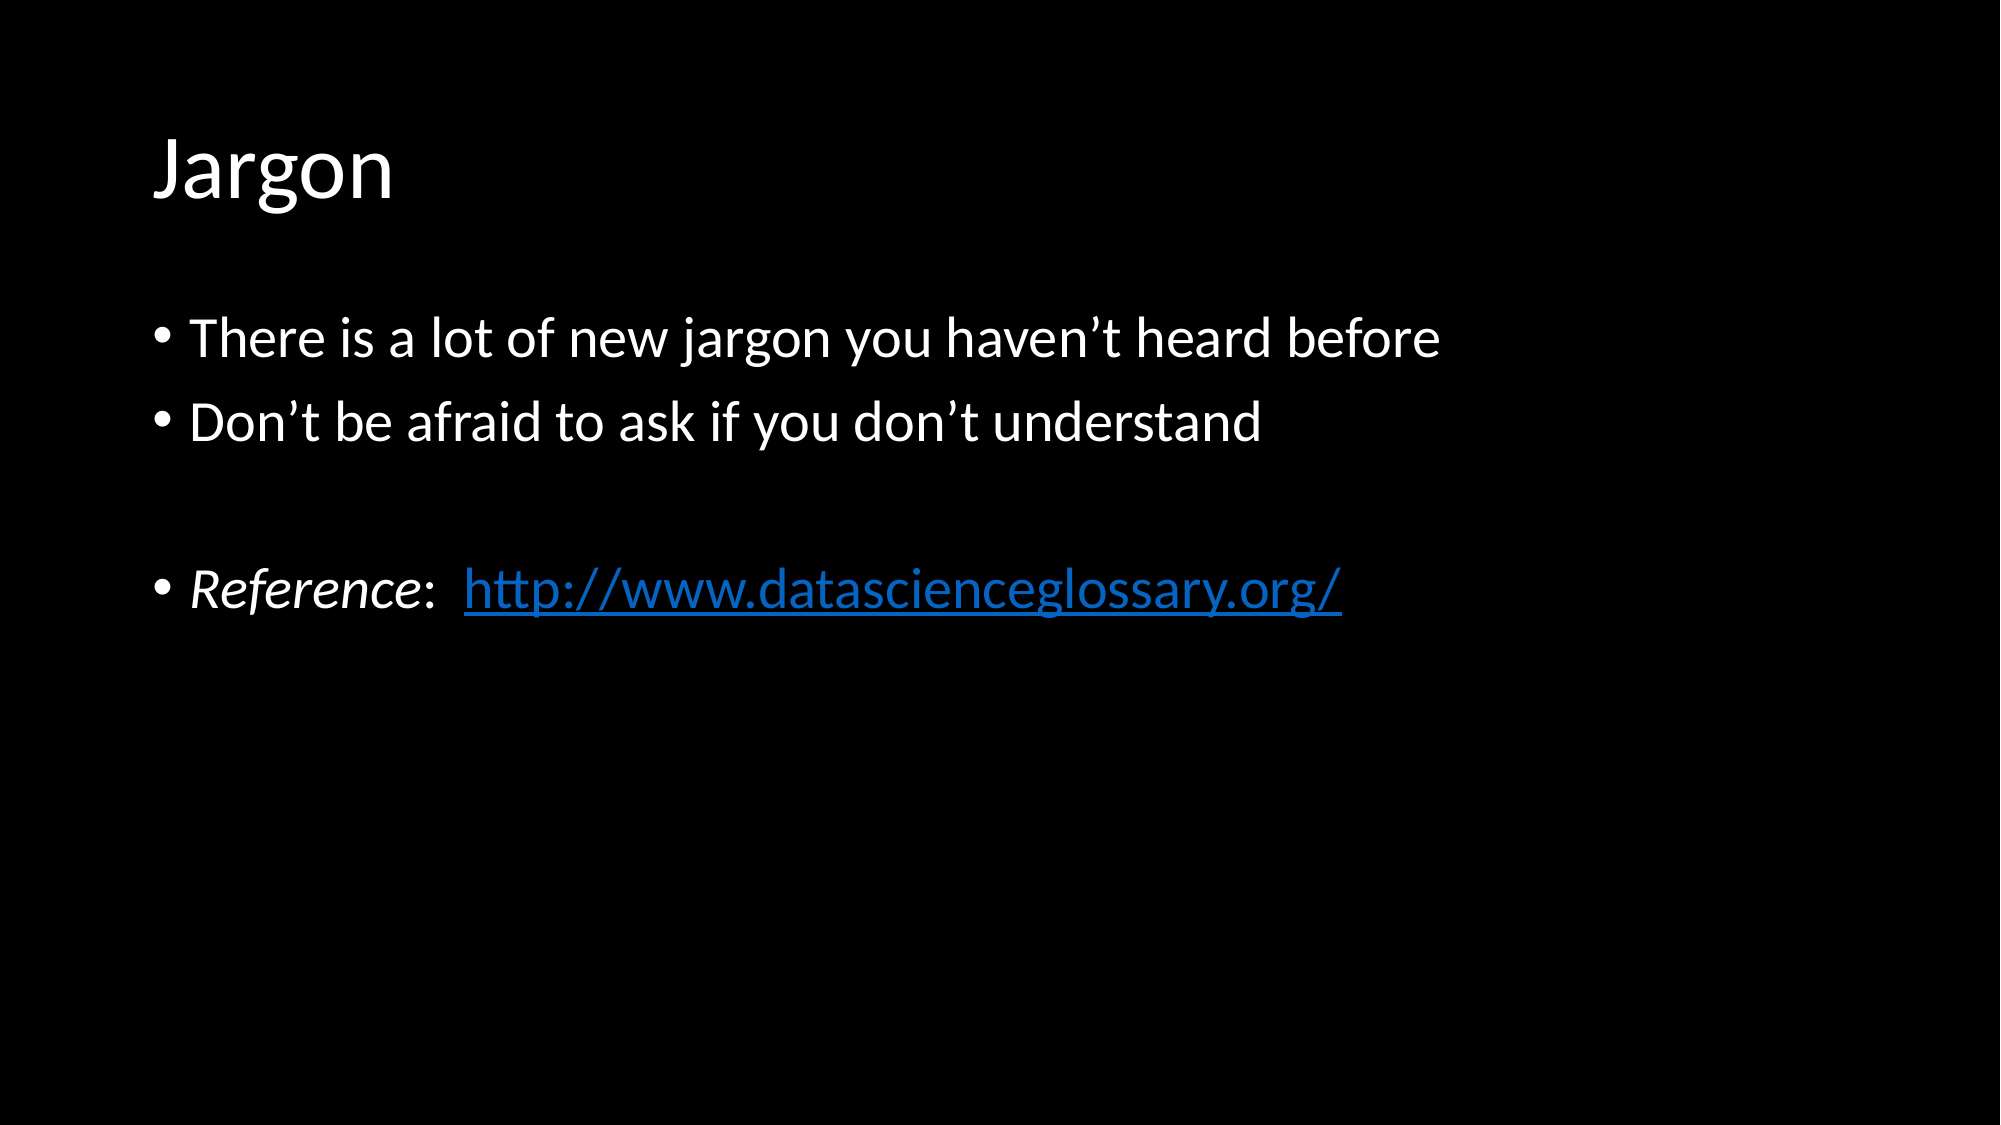

# Jargon
There is a lot of new jargon you haven’t heard before
Don’t be afraid to ask if you don’t understand

Reference:  http://www.datascienceglossary.org/